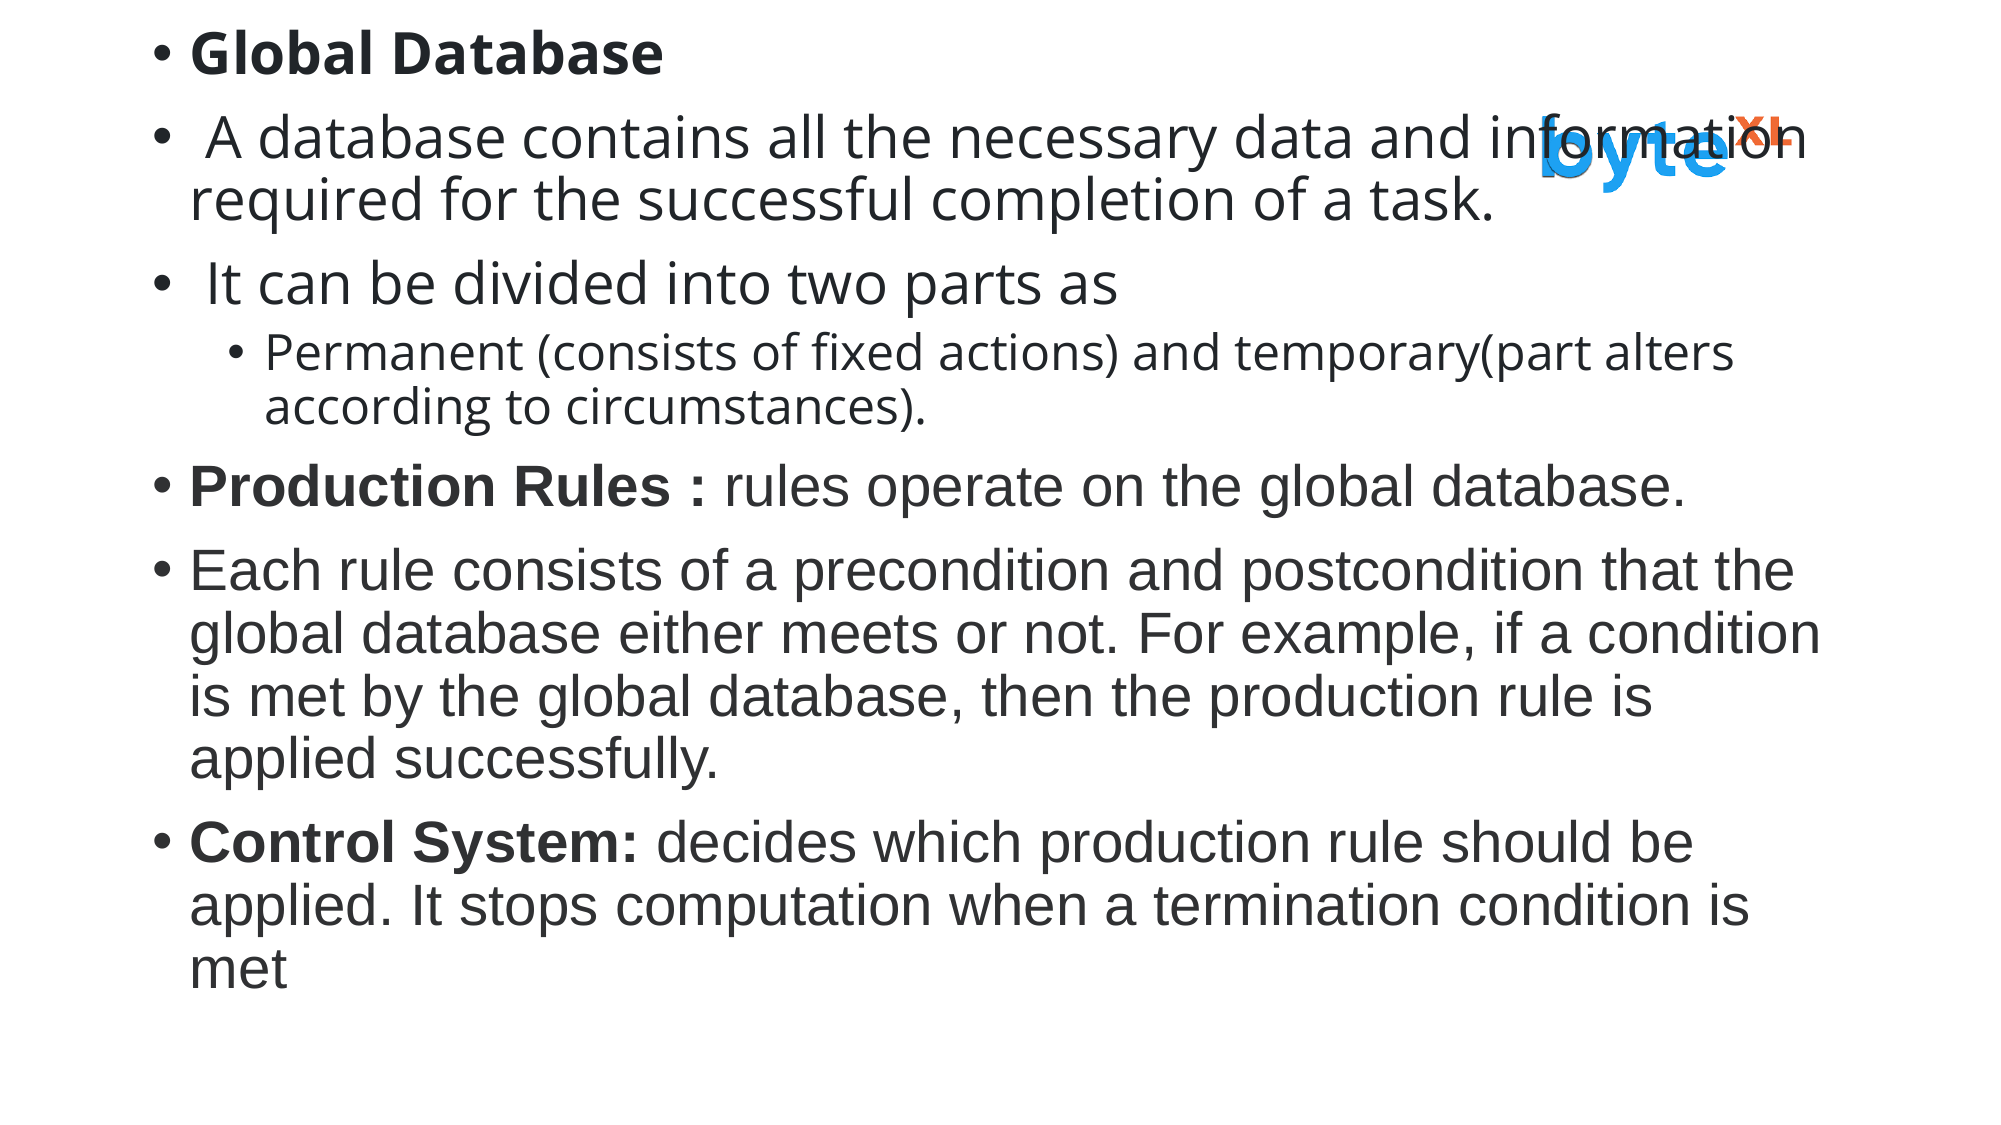

Global Database
 A database contains all the necessary data and information required for the successful completion of a task.
 It can be divided into two parts as
Permanent (consists of fixed actions) and temporary(part alters according to circumstances).
Production Rules : rules operate on the global database.
Each rule consists of a precondition and postcondition that the global database either meets or not. For example, if a condition is met by the global database, then the production rule is applied successfully.
Control System: decides which production rule should be applied. It stops computation when a termination condition is met